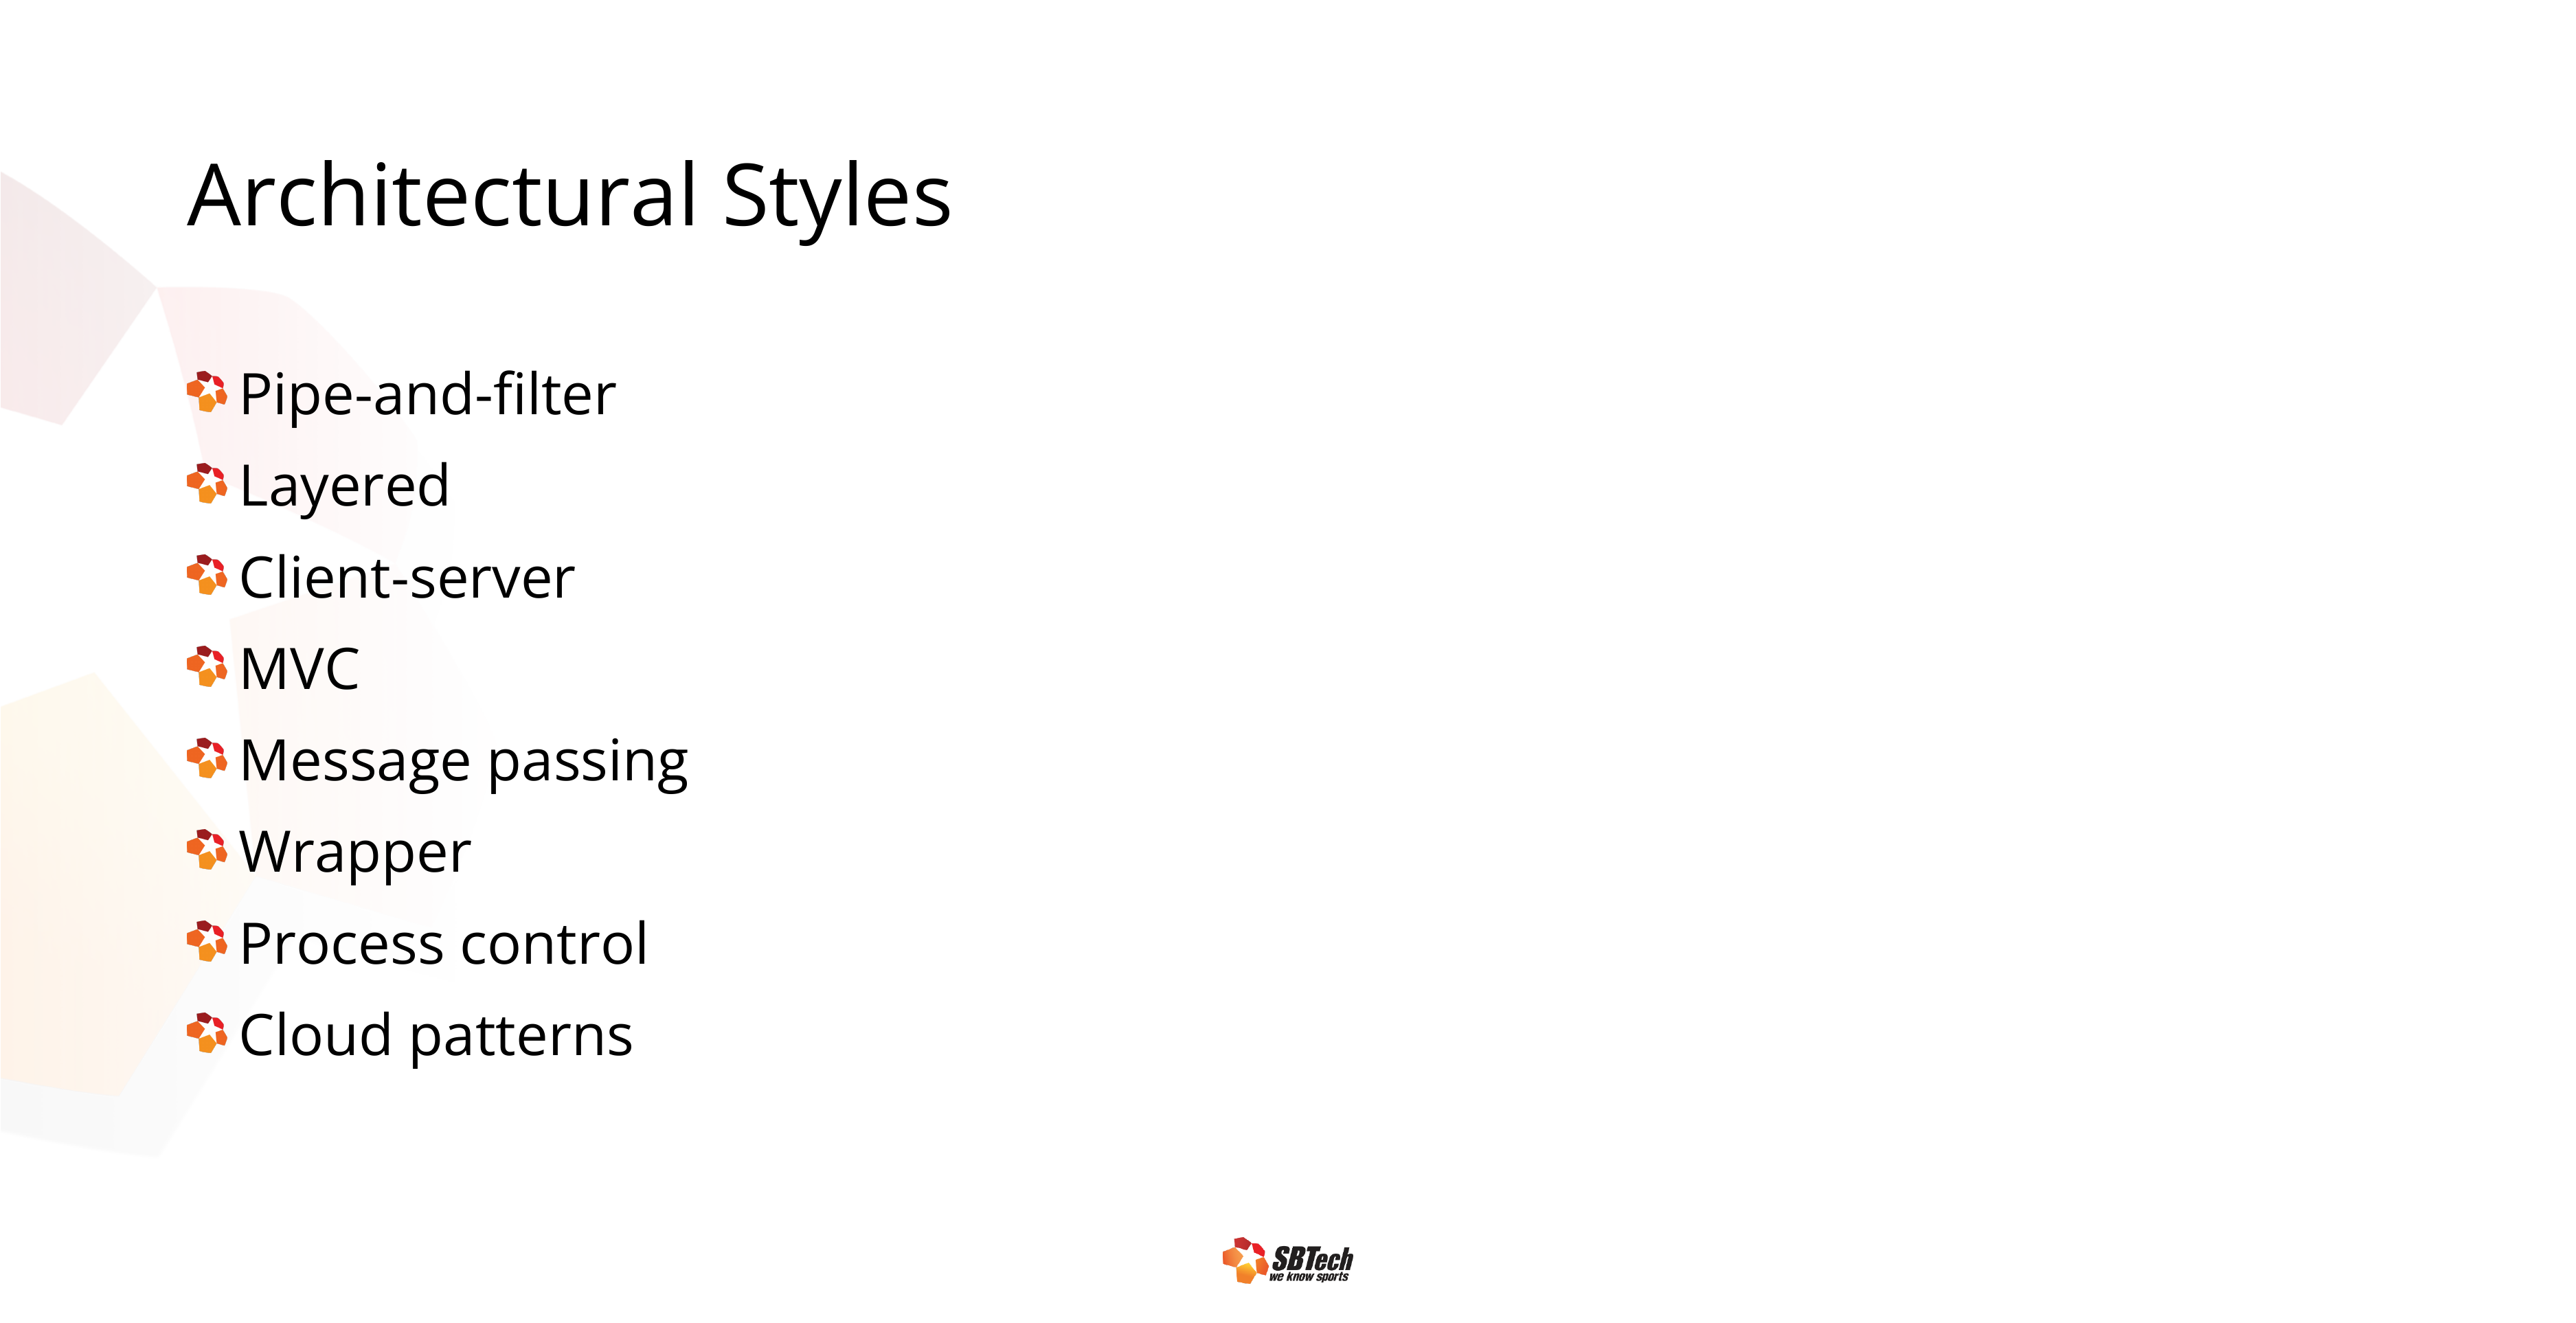

# Architectural Styles
Pipe-and-filter
Layered
Client-server
MVC
Message passing
Wrapper
Process control
Cloud patterns